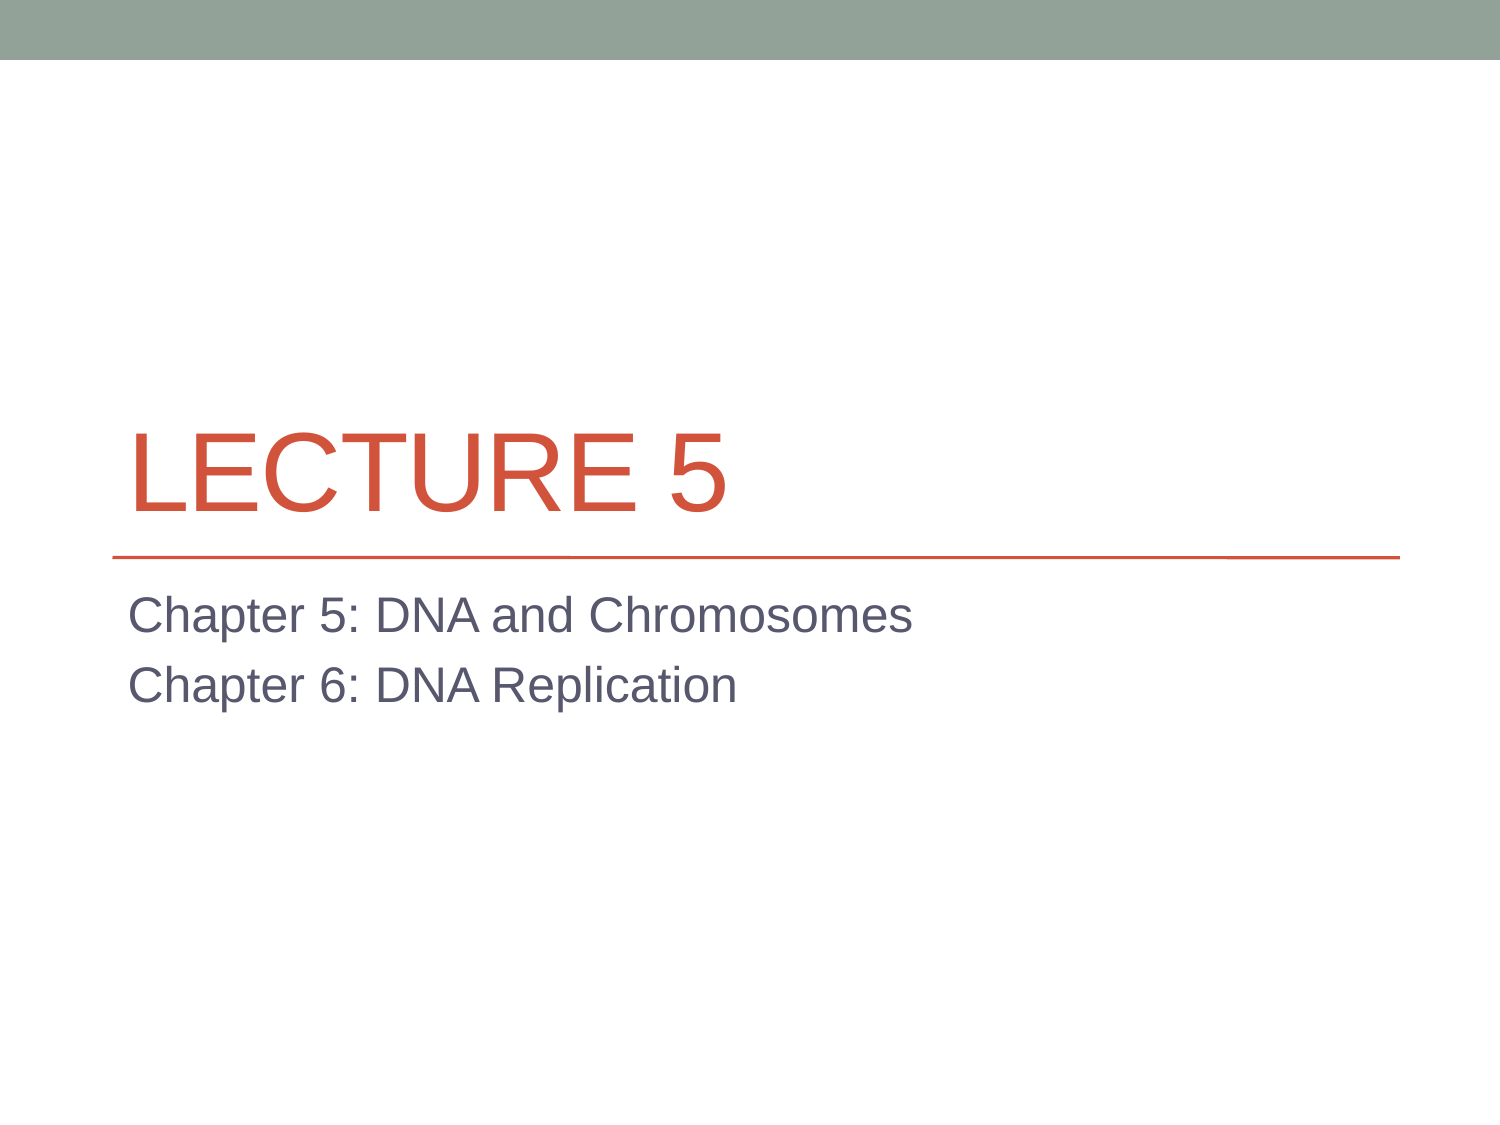

# Lecture 5
Chapter 5: DNA and Chromosomes
Chapter 6: DNA Replication